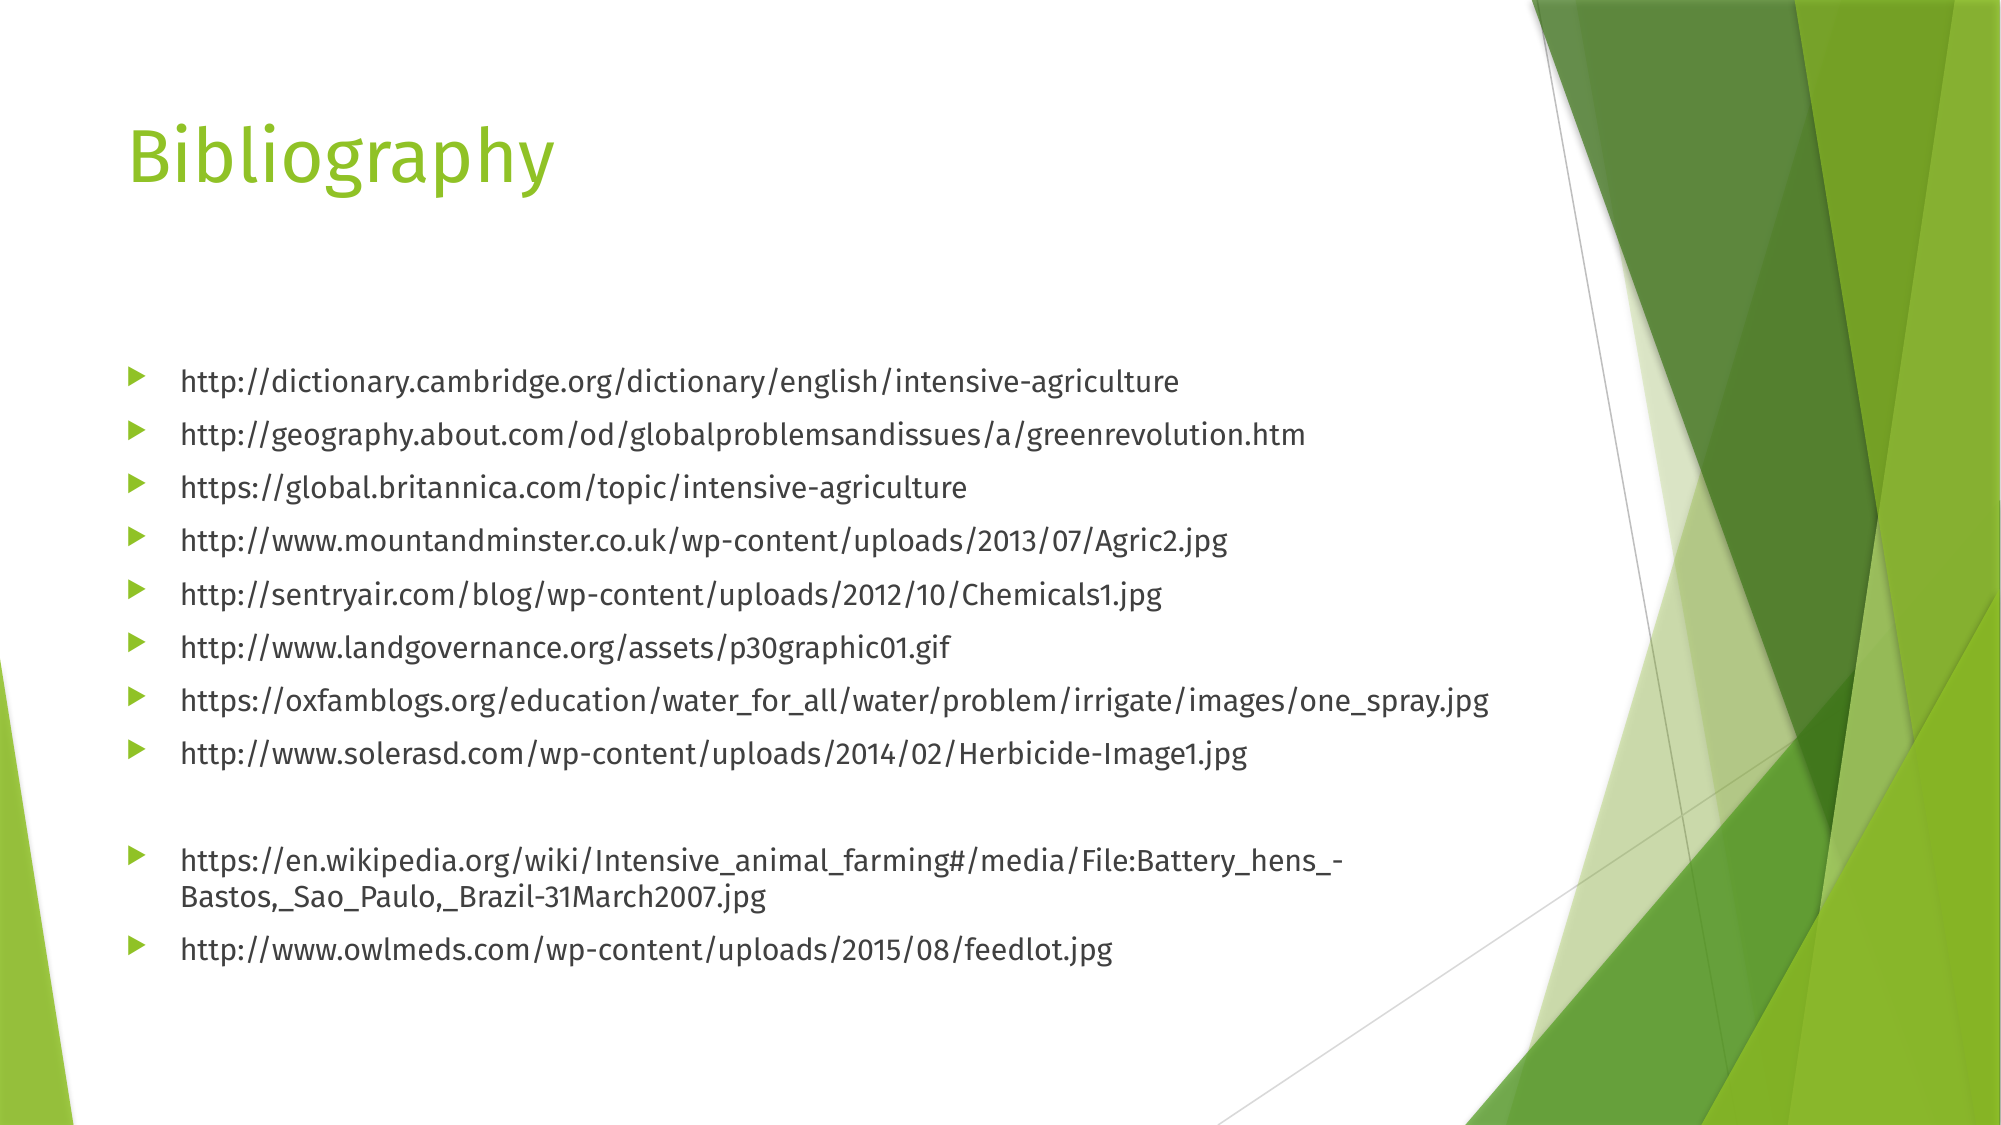

# Bibliography
http://dictionary.cambridge.org/dictionary/english/intensive-agriculture
http://geography.about.com/od/globalproblemsandissues/a/greenrevolution.htm
https://global.britannica.com/topic/intensive-agriculture
http://www.mountandminster.co.uk/wp-content/uploads/2013/07/Agric2.jpg
http://sentryair.com/blog/wp-content/uploads/2012/10/Chemicals1.jpg
http://www.landgovernance.org/assets/p30graphic01.gif
https://oxfamblogs.org/education/water_for_all/water/problem/irrigate/images/one_spray.jpg
http://www.solerasd.com/wp-content/uploads/2014/02/Herbicide-Image1.jpg

https://en.wikipedia.org/wiki/Intensive_animal_farming#/media/File:Battery_hens_-Bastos,_Sao_Paulo,_Brazil-31March2007.jpg
http://www.owlmeds.com/wp-content/uploads/2015/08/feedlot.jpg